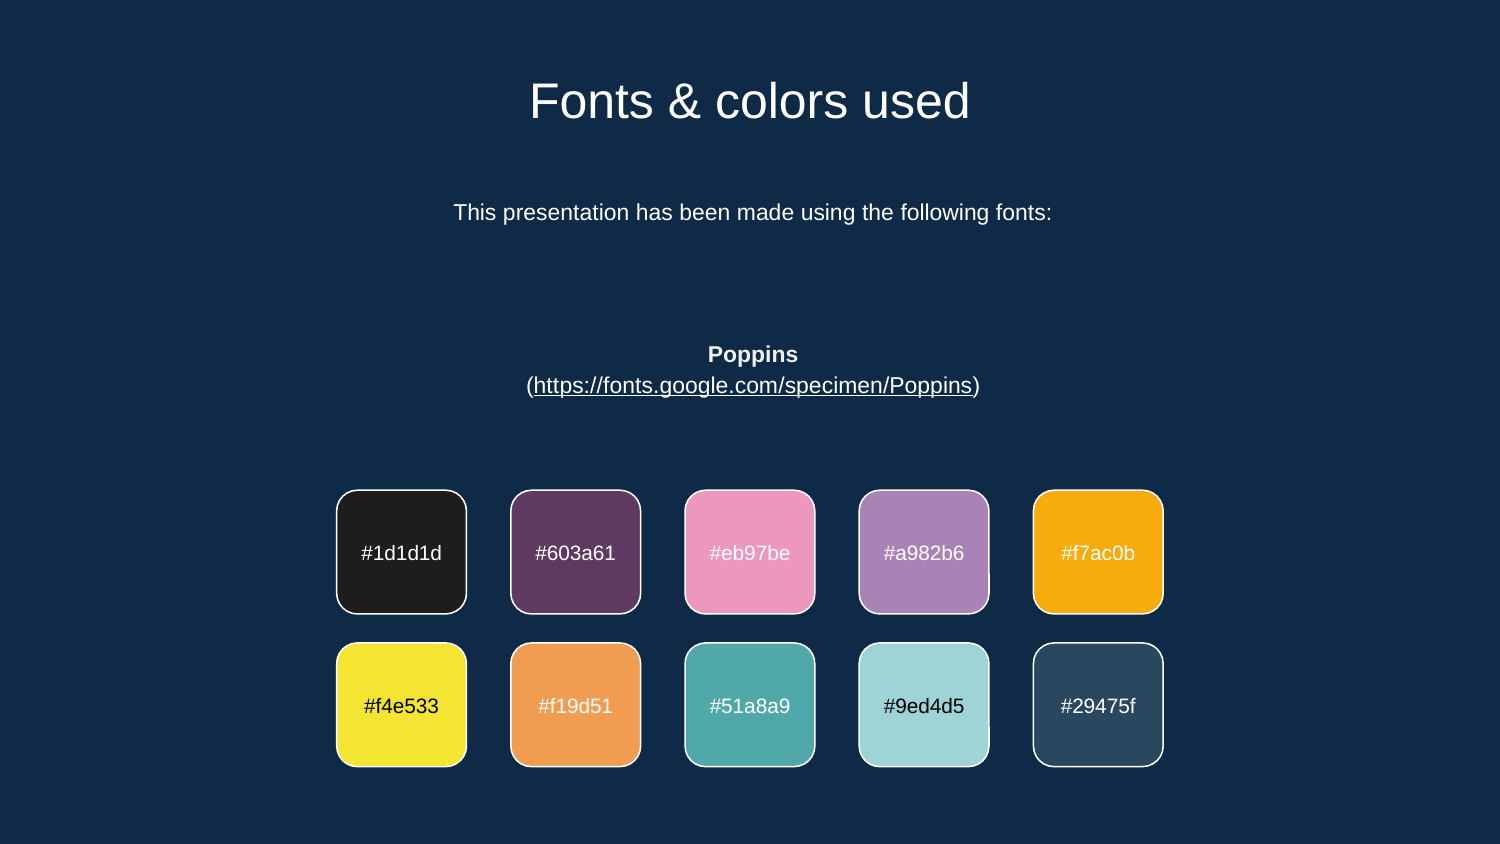

# Fonts & colors used
This presentation has been made using the following fonts:

Poppins
(https://fonts.google.com/specimen/Poppins)

#1d1d1d
#603a61
#eb97be
#a982b6
#f7ac0b

#f4e533
#f19d51
#51a8a9
#9ed4d5
#29475f